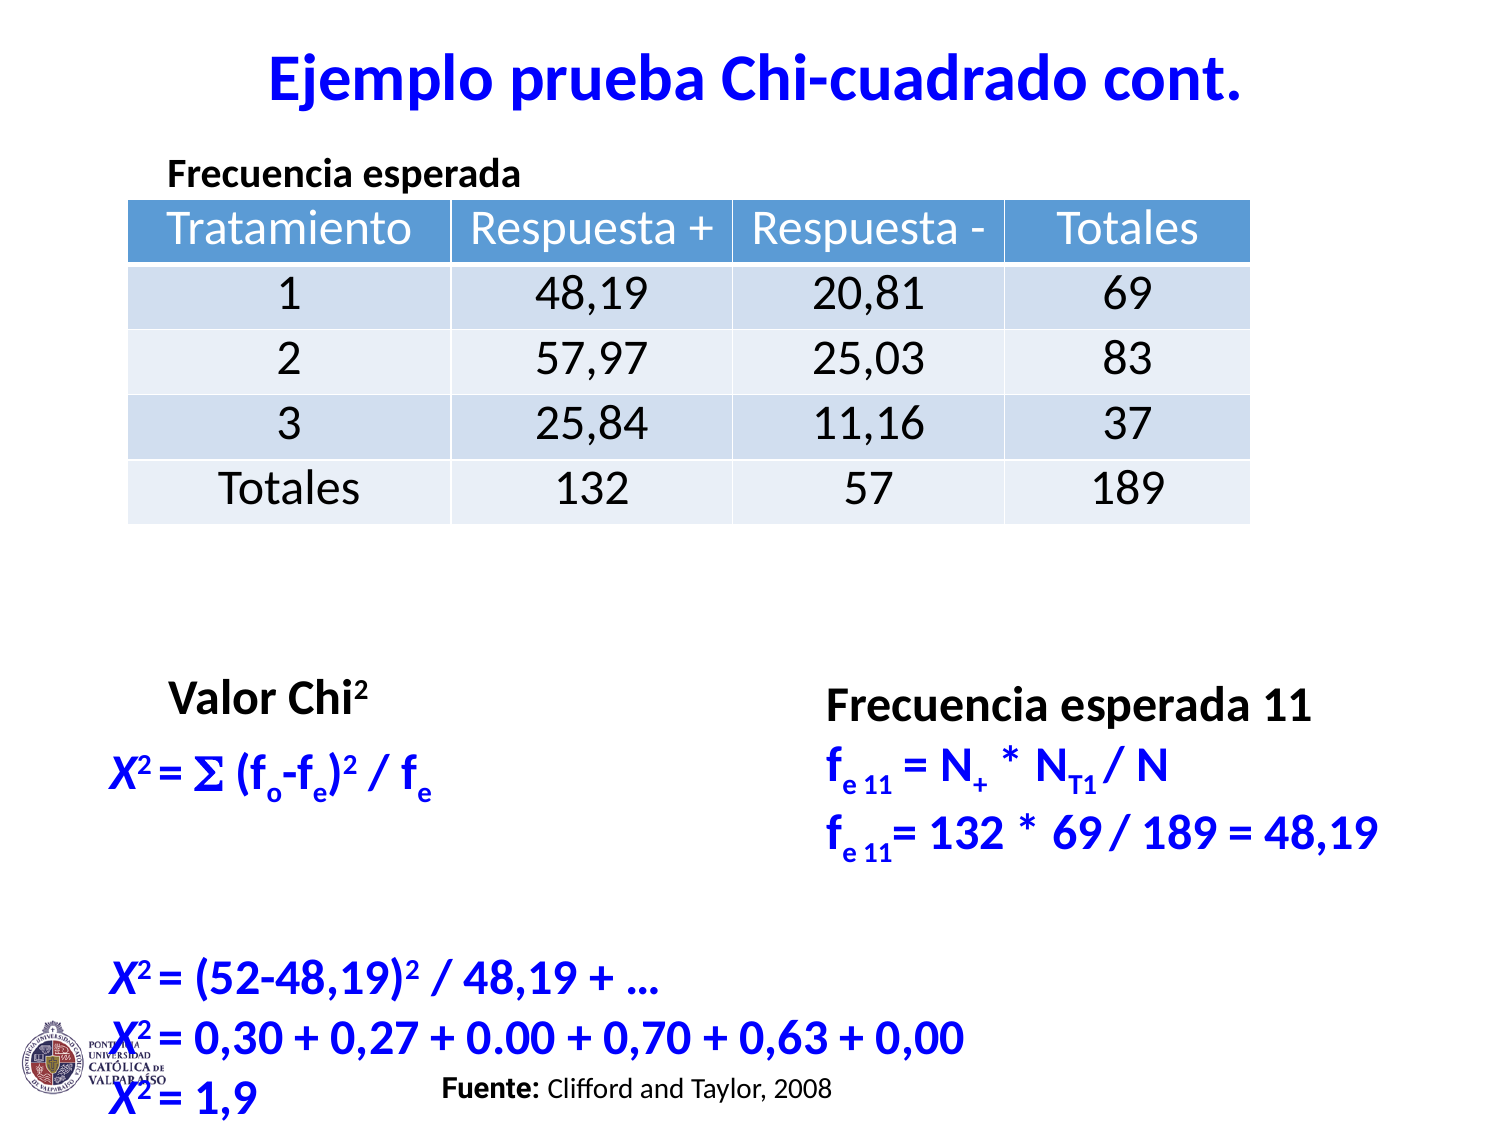

Ejemplo prueba Chi-cuadrado cont.
Frecuencia esperada
| Tratamiento | Respuesta + | Respuesta - | Totales |
| --- | --- | --- | --- |
| 1 | 48,19 | 20,81 | 69 |
| 2 | 57,97 | 25,03 | 83 |
| 3 | 25,84 | 11,16 | 37 |
| Totales | 132 | 57 | 189 |
Valor Chi2
Frecuencia esperada 11
fe 11 = N+ * NT1 / N
fe 11= 132 * 69 / 189 = 48,19
X2 = Σ (fo-fe)2 / fe

X2 = (52-48,19)2 / 48,19 + …
X2 = 0,30 + 0,27 + 0.00 + 0,70 + 0,63 + 0,00
X2 = 1,9
Fuente: Clifford and Taylor, 2008